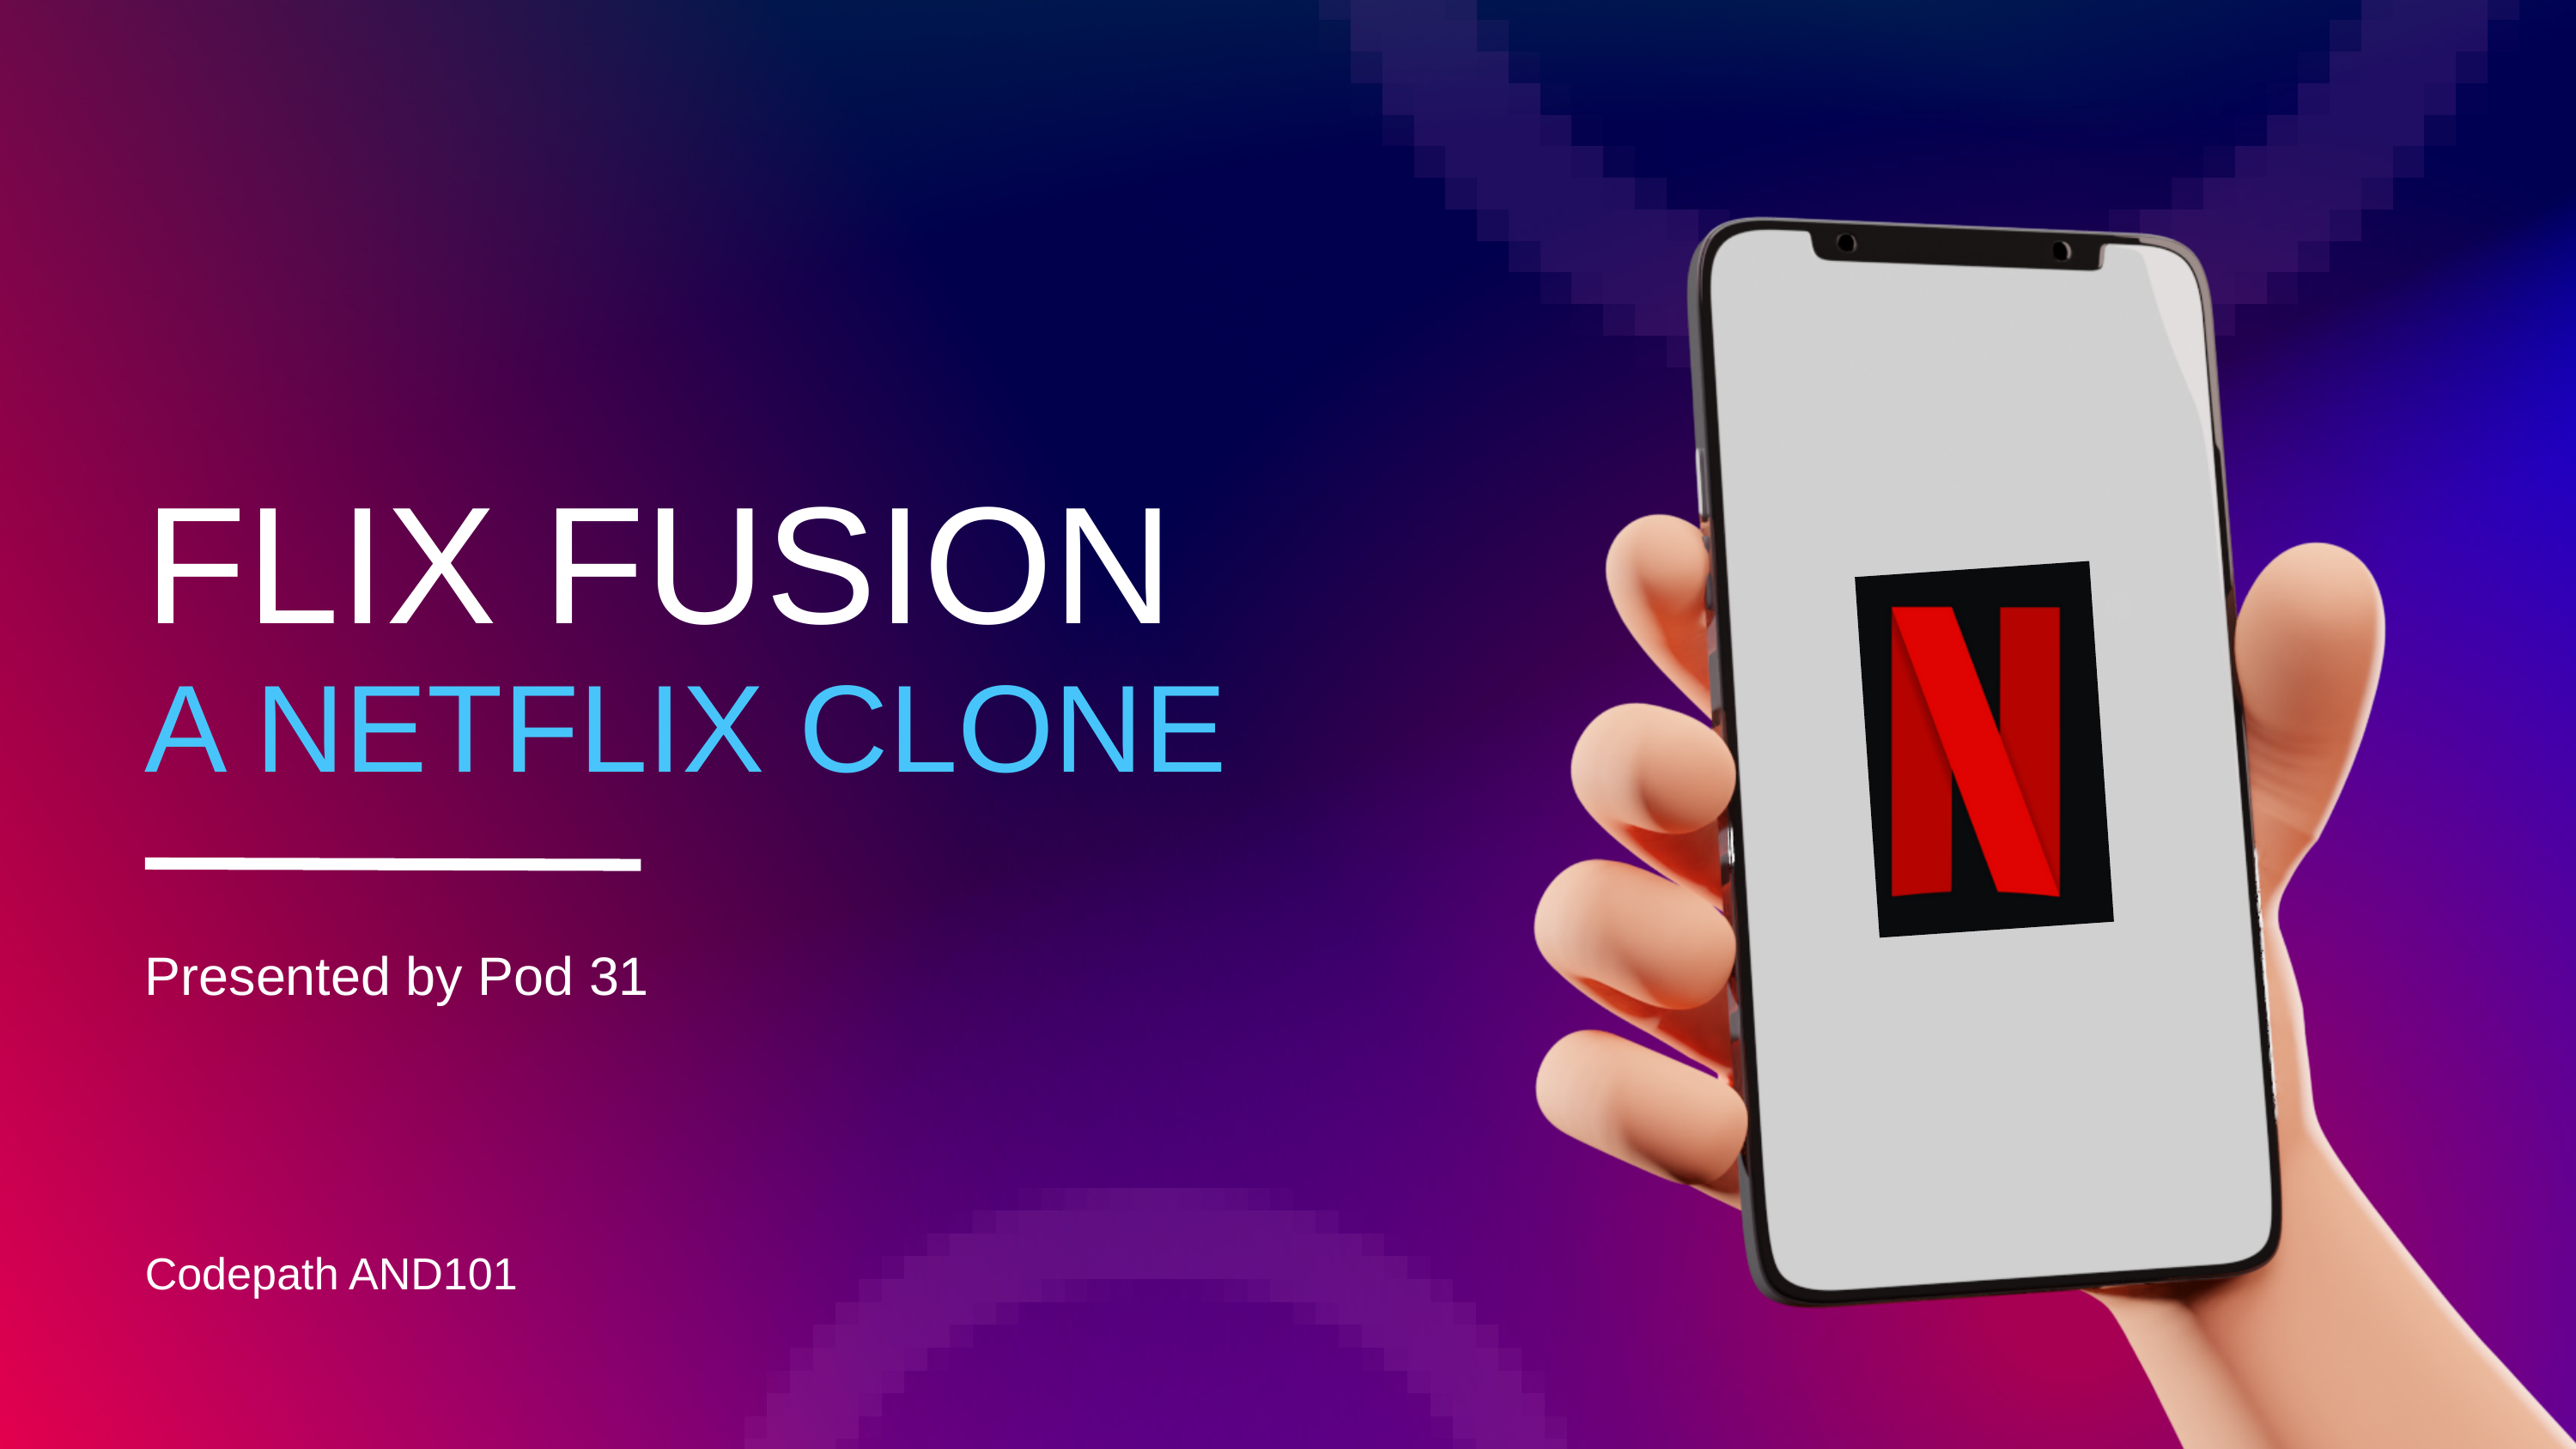

FLIX FUSION

A NETFLIX CLONE

Presented by Pod 31

Codepath AND101